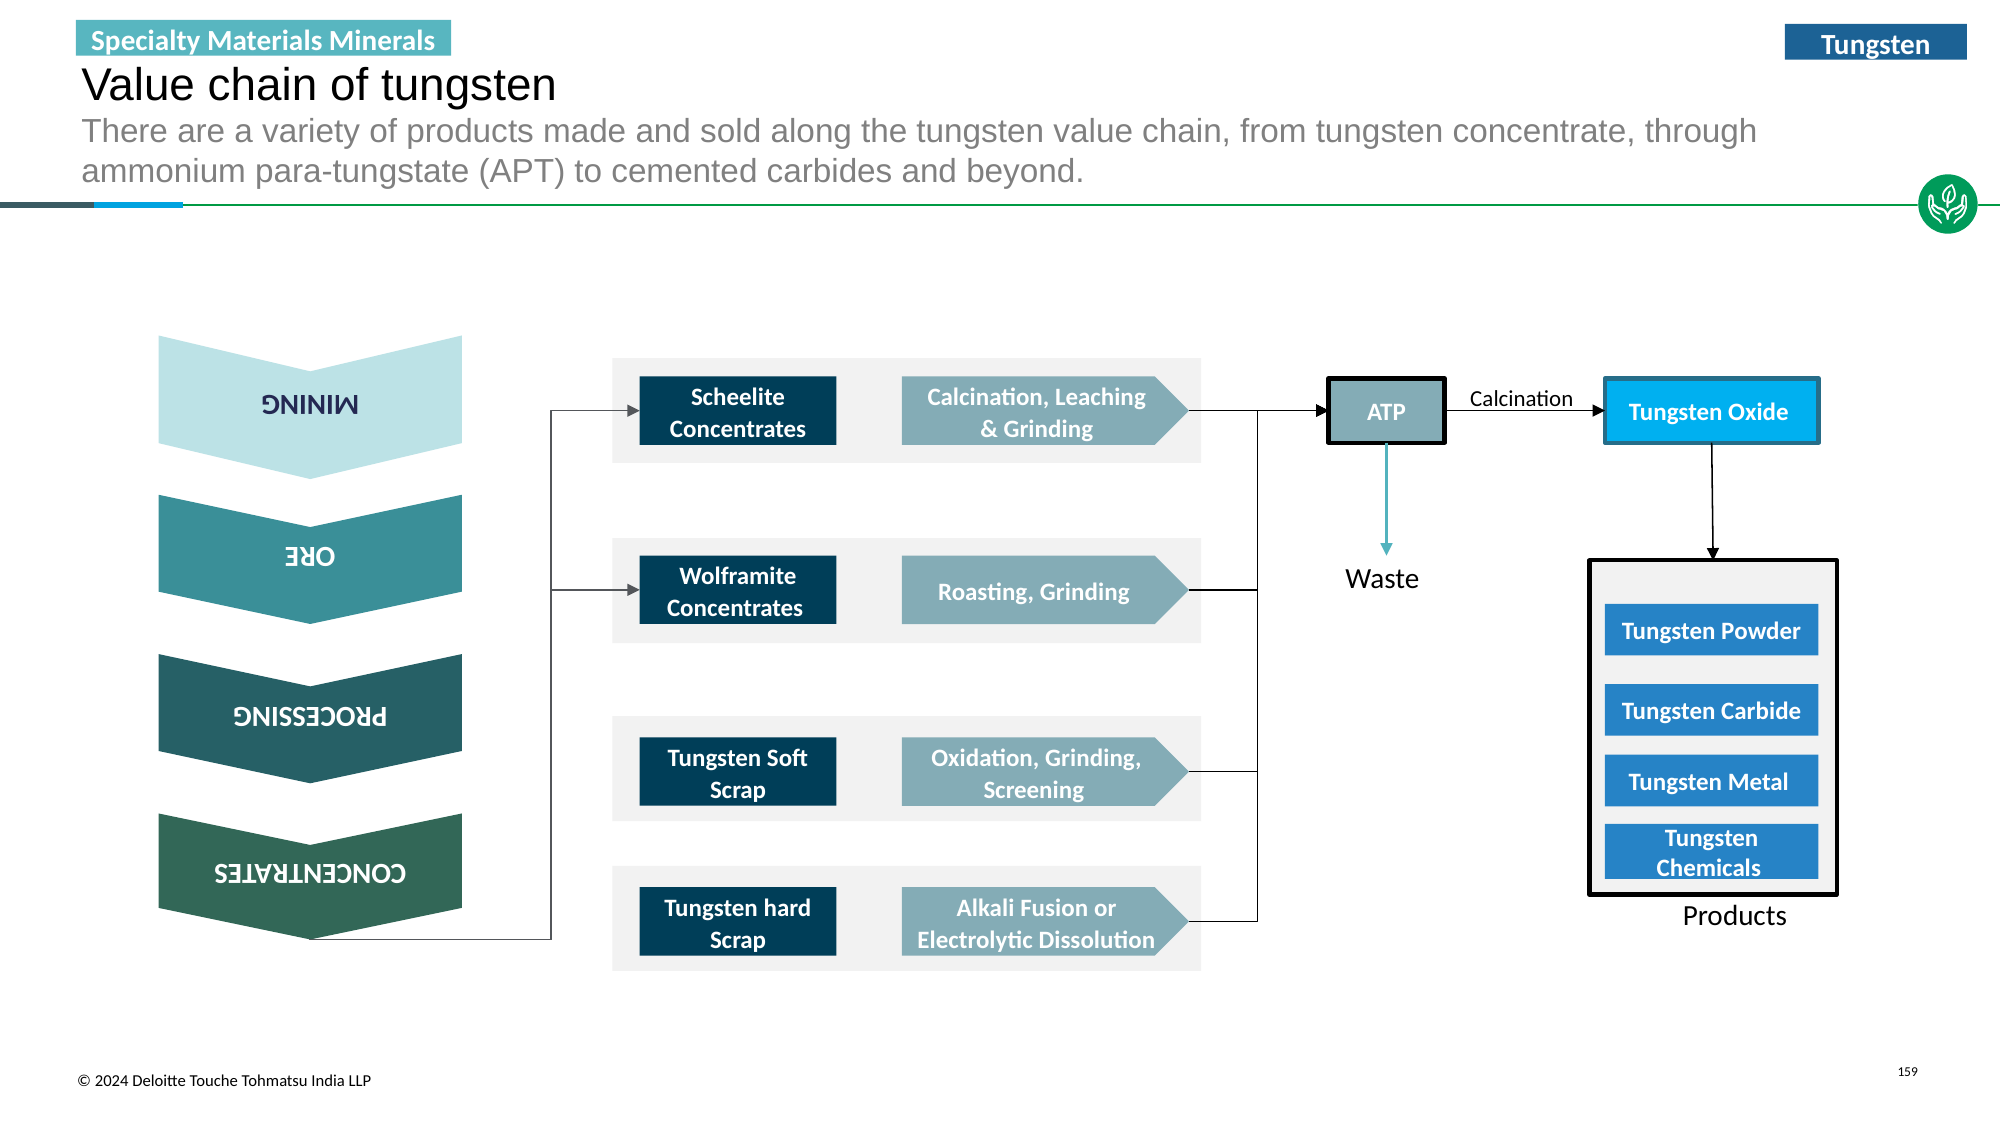

Specialty Materials Minerals
Tungsten
# Value chain of tungsten There are a variety of products made and sold along the tungsten value chain, from tungsten concentrate, through ammonium para-tungstate (APT) to cemented carbides and beyond.

MINING

Scheelite Concentrates
Calcination, Leaching & Grinding
Calcination
Tungsten Oxide
ATP
ORE

Waste
Wolframite Concentrates
Roasting, Grinding

PROCESSING
Tungsten Powder
Tungsten Carbide

CONCENTRATES
Tungsten Soft Scrap
Oxidation, Grinding, Screening
Tungsten Metal
Tungsten Chemicals

Tungsten hard Scrap
Alkali Fusion or Electrolytic Dissolution
Products